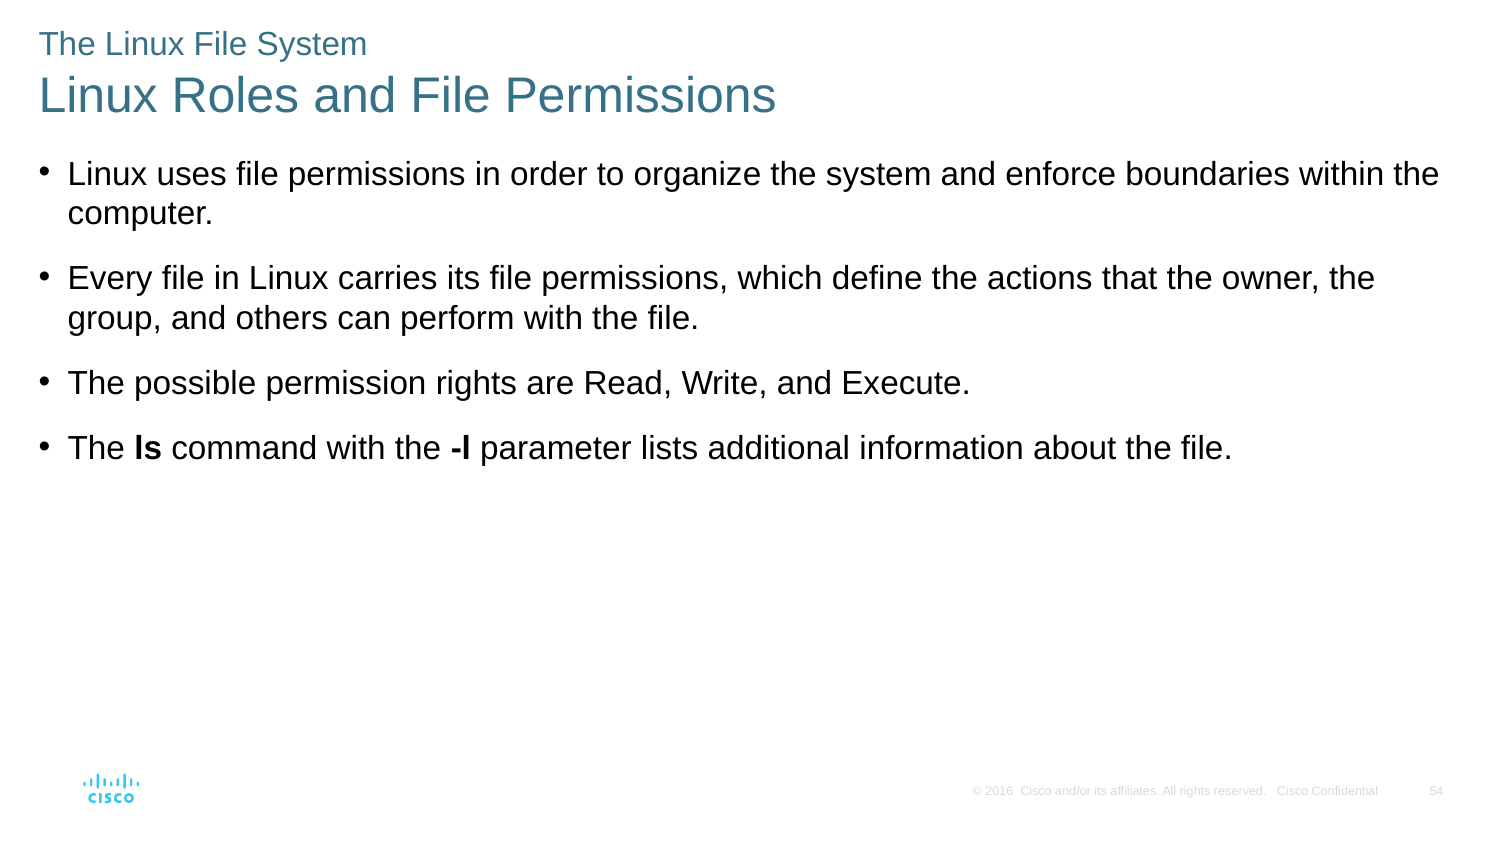

The Linux File System
Linux Roles and File Permissions
Linux uses file permissions in order to organize the system and enforce boundaries within the computer.
Every file in Linux carries its file permissions, which define the actions that the owner, the group, and others can perform with the file.
The possible permission rights are Read, Write, and Execute.
The ls command with the -l parameter lists additional information about the file.